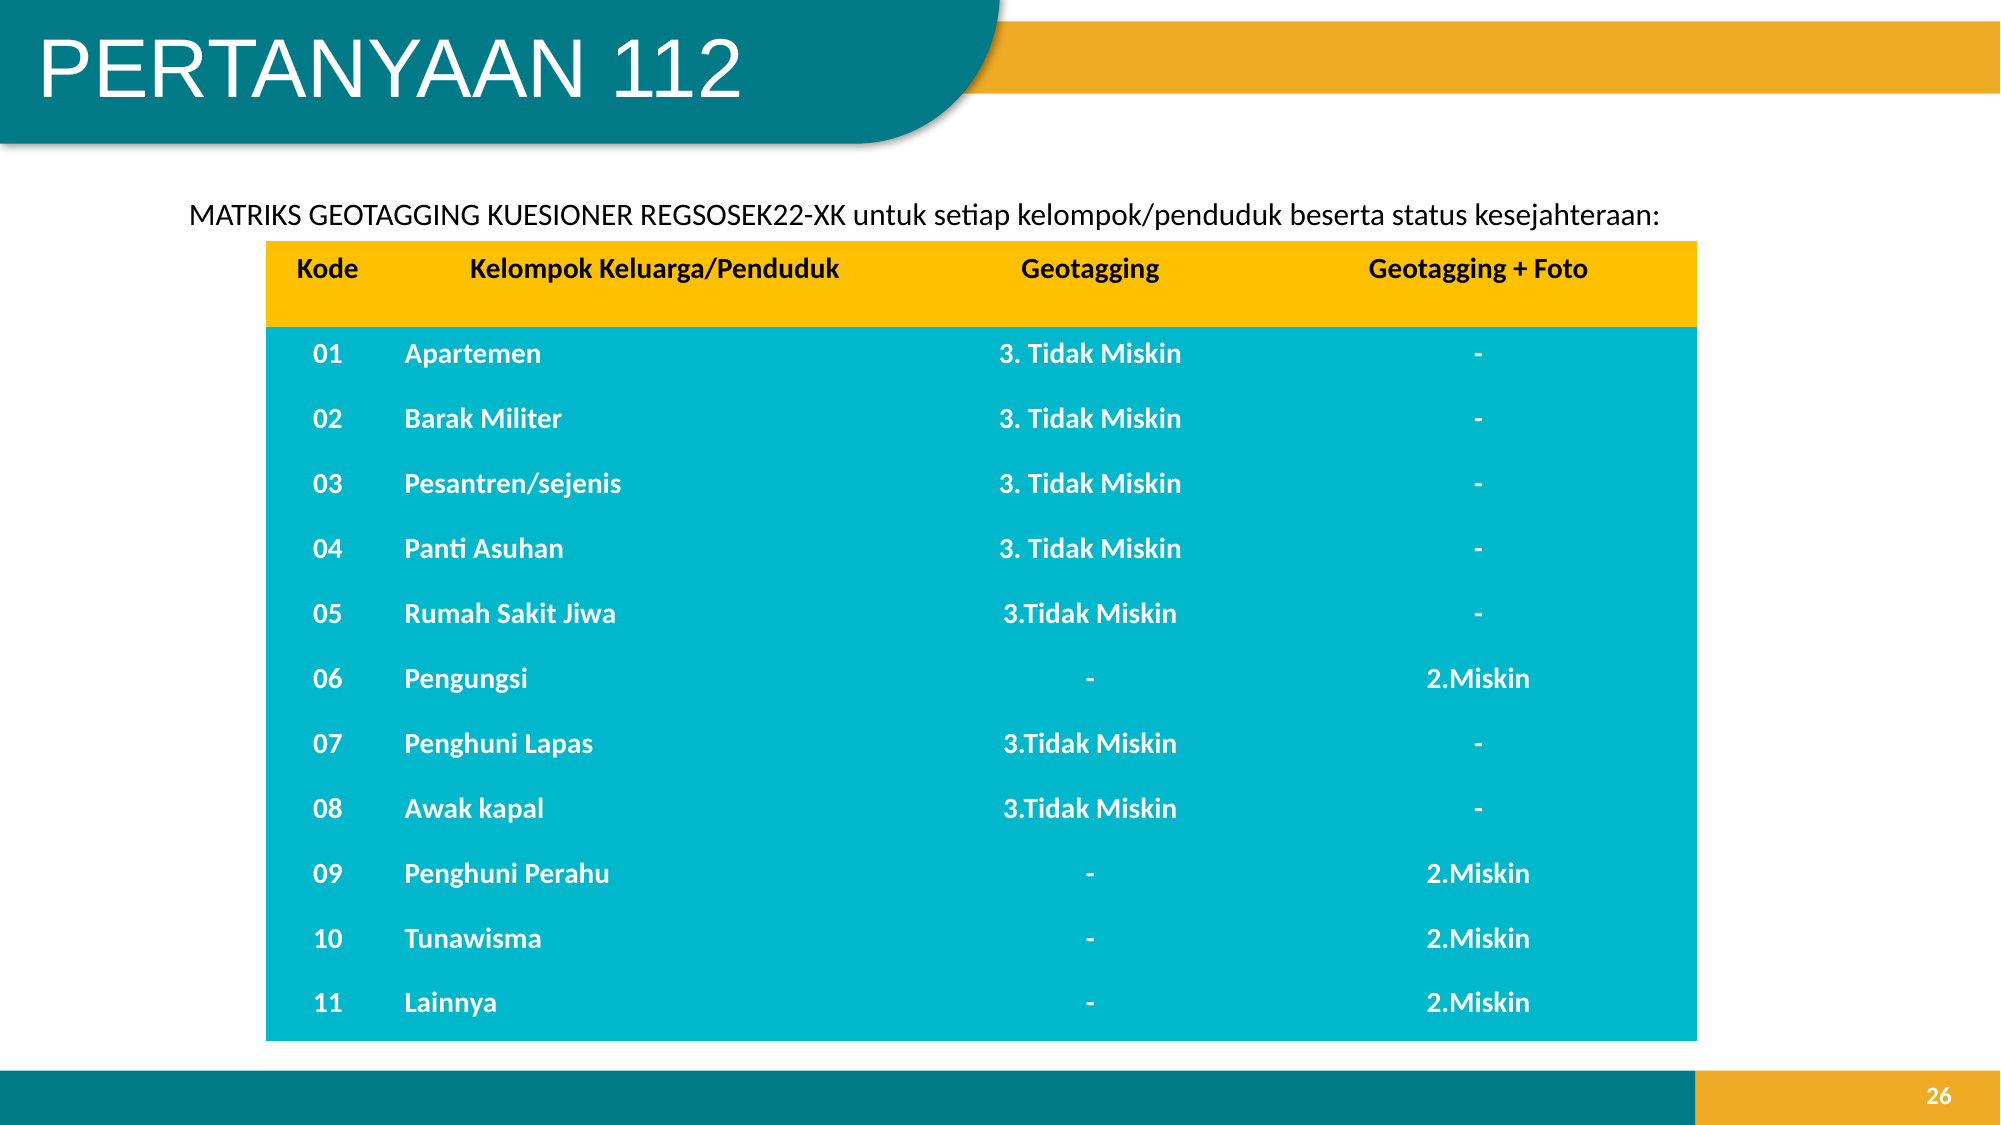

PERTANYAAN 112

MATRIKS GEOTAGGING KUESIONER REGSOSEK22-XK untuk setiap kelompok/penduduk beserta status kesejahteraan:
| Kode | Kelompok Keluarga/Penduduk | Geotagging | Geotagging + Foto |
| --- | --- | --- | --- |
| 01 | Apartemen | 3. Tidak Miskin | - |
| 02 | Barak Militer | 3. Tidak Miskin | - |
| 03 | Pesantren/sejenis | 3. Tidak Miskin | - |
| 04 | Panti Asuhan | 3. Tidak Miskin | - |
| 05 | Rumah Sakit Jiwa | 3.Tidak Miskin | - |
| 06 | Pengungsi | - | 2.Miskin |
| 07 | Penghuni Lapas | 3.Tidak Miskin | - |
| 08 | Awak kapal | 3.Tidak Miskin | - |
| 09 | Penghuni Perahu | - | 2.Miskin |
| 10 | Tunawisma | - | 2.Miskin |
| 11 | Lainnya | - | 2.Miskin |
R112: ID Landmark Wilkerstat
26